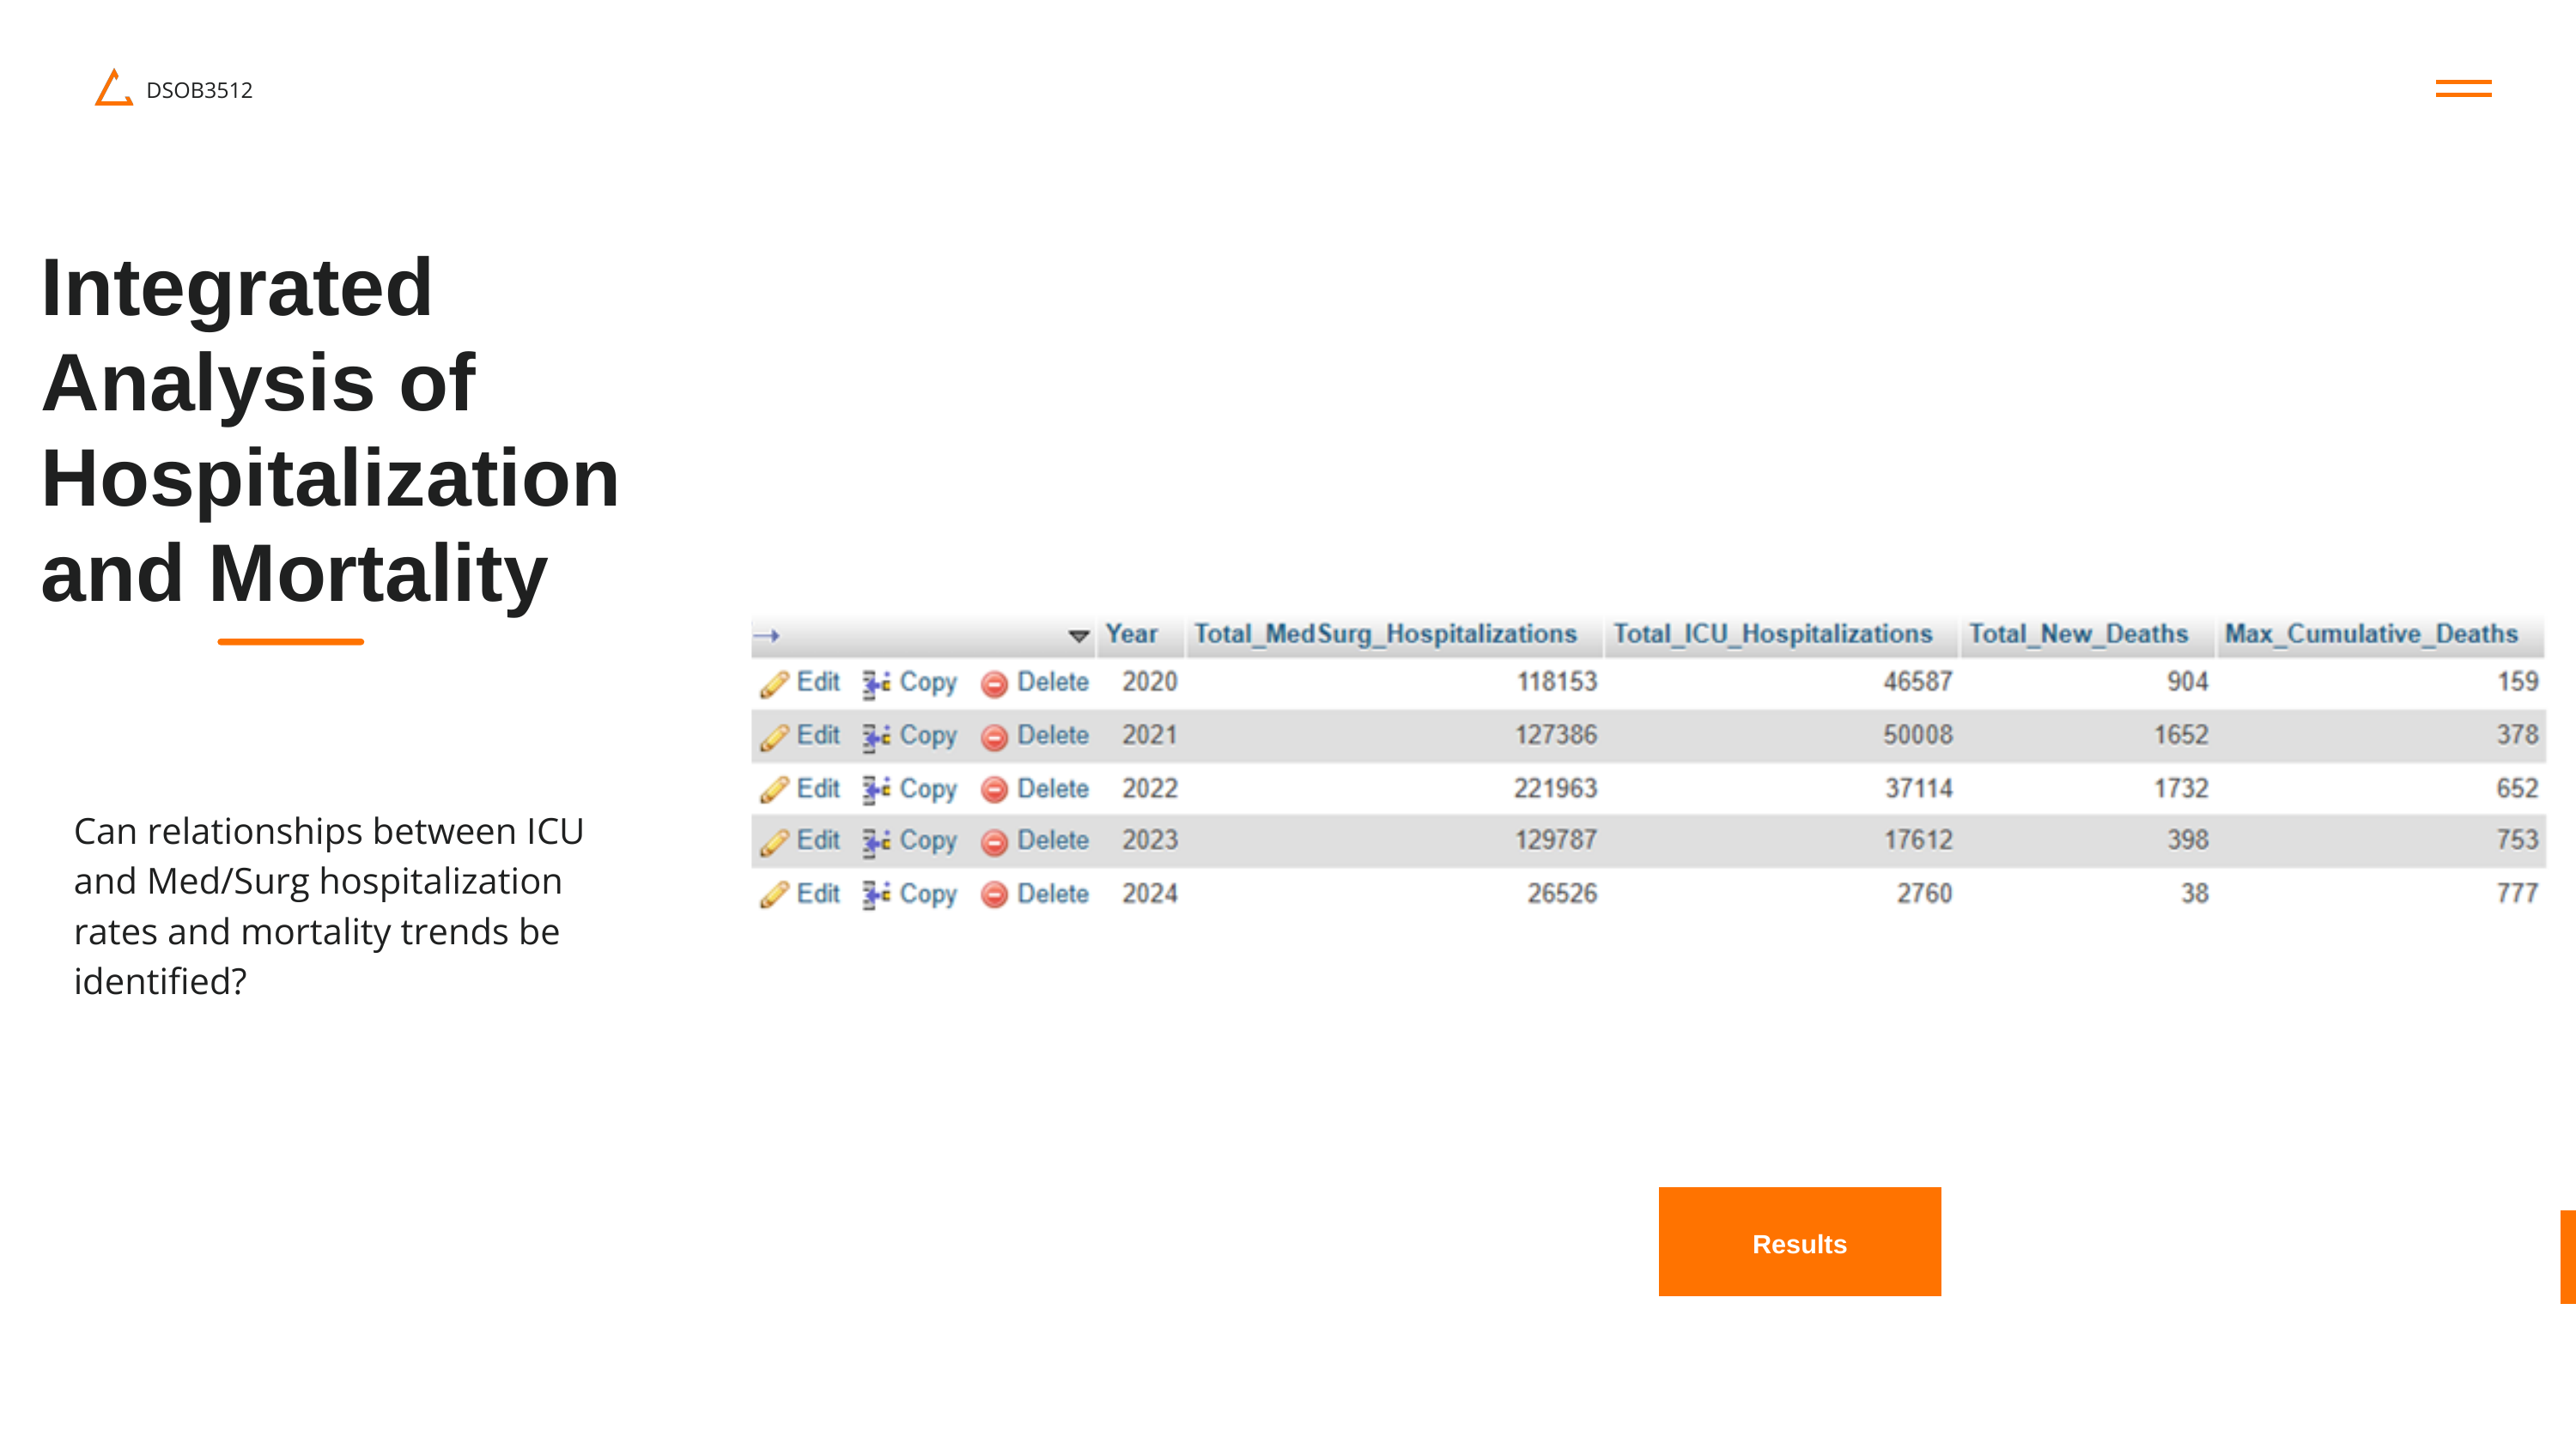

DSOB3512

Integrated Analysis of Hospitalization and Mortality

Can relationships between ICU and Med/Surg hospitalization rates and mortality trends be identified?

Results